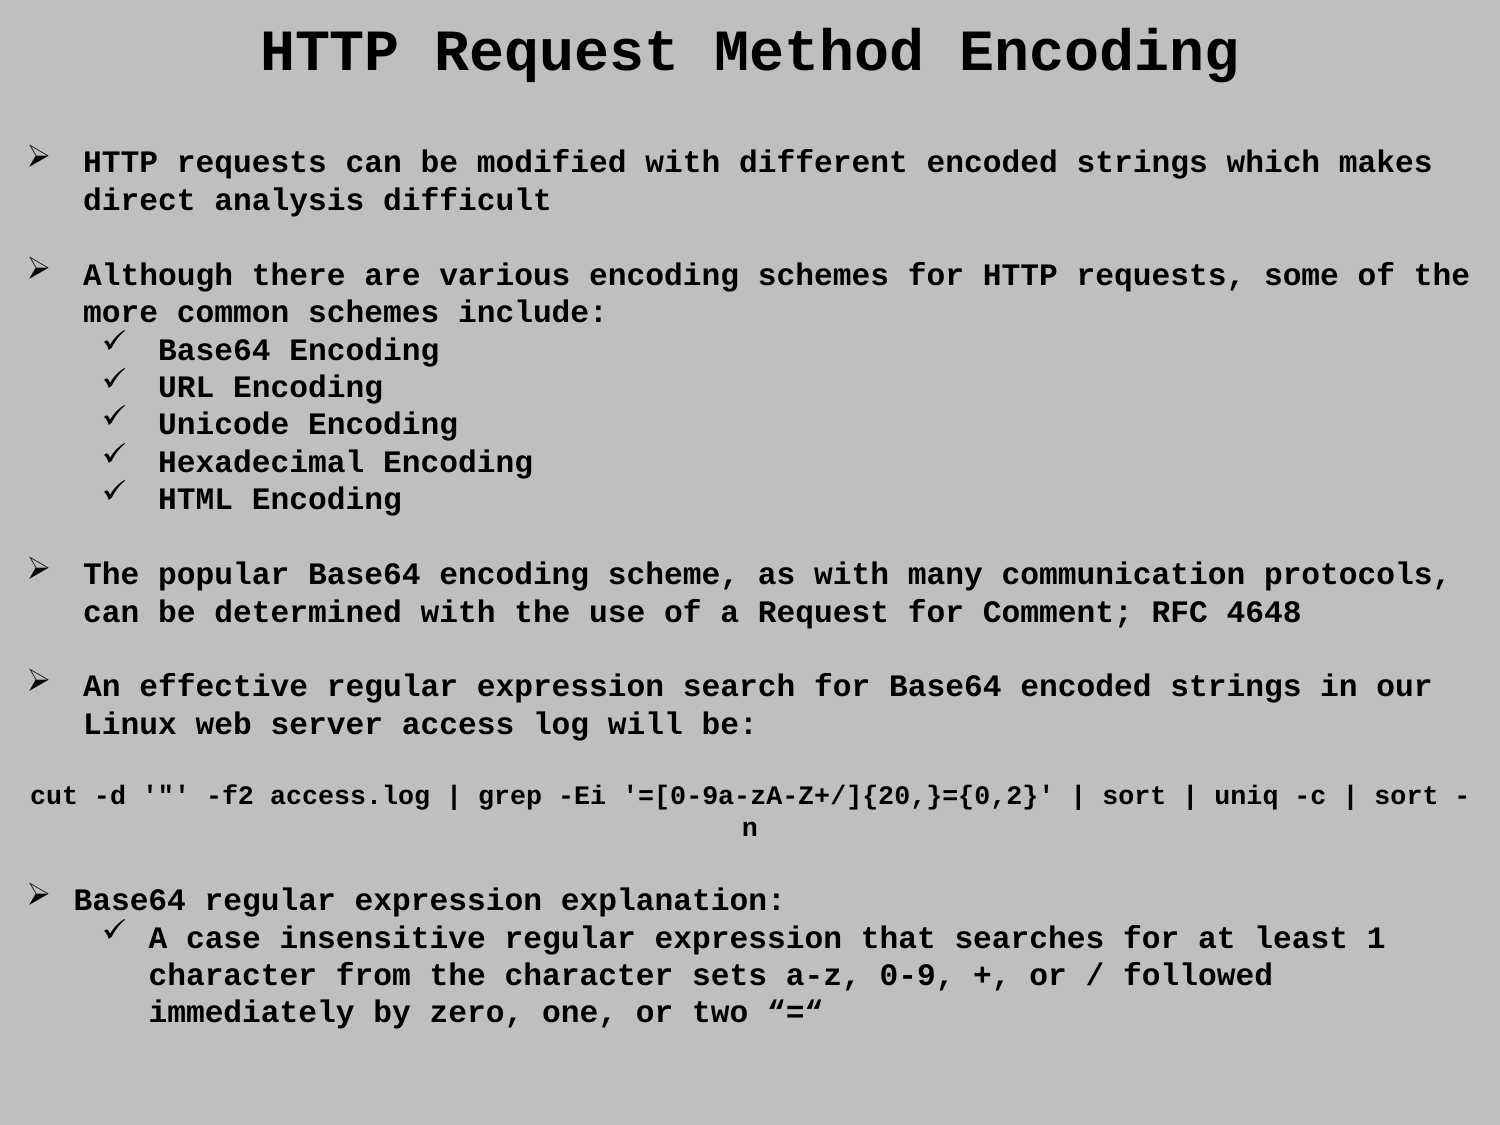

HTTP Request Method Encoding
HTTP requests can be modified with different encoded strings which makes direct analysis difficult

Although there are various encoding schemes for HTTP requests, some of the more common schemes include:
Base64 Encoding
URL Encoding
Unicode Encoding
Hexadecimal Encoding
HTML Encoding

The popular Base64 encoding scheme, as with many communication protocols, can be determined with the use of a Request for Comment; RFC 4648

An effective regular expression search for Base64 encoded strings in our Linux web server access log will be:

cut -d '"' -f2 access.log | grep -Ei '=[0-9a-zA-Z+/]{20,}={0,2}' | sort | uniq -c | sort -n

Base64 regular expression explanation:
A case insensitive regular expression that searches for at least 1 character from the character sets a-z, 0-9, +, or / followed immediately by zero, one, or two “=“